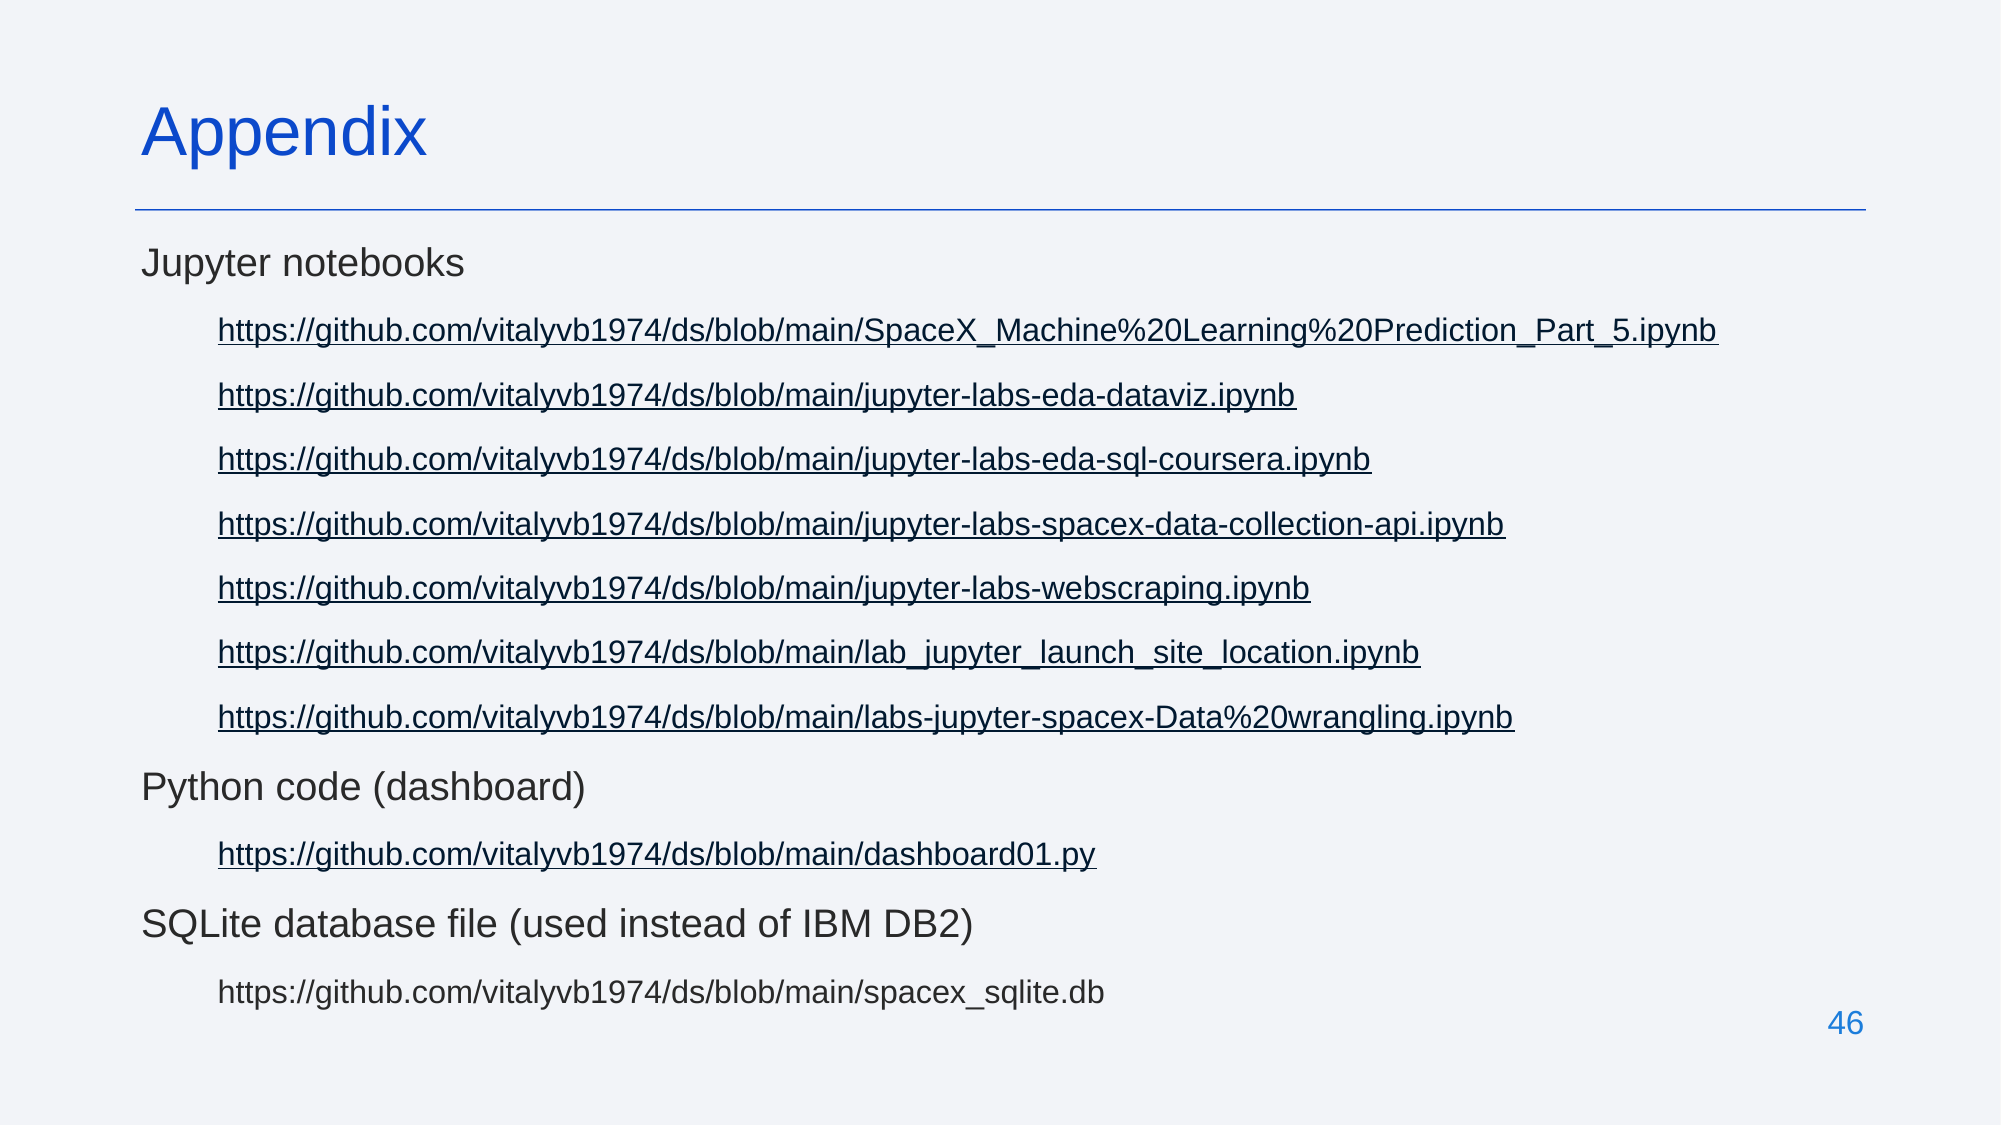

Appendix
Jupyter notebooks
https://github.com/vitalyvb1974/ds/blob/main/SpaceX_Machine%20Learning%20Prediction_Part_5.ipynb
https://github.com/vitalyvb1974/ds/blob/main/jupyter-labs-eda-dataviz.ipynb
https://github.com/vitalyvb1974/ds/blob/main/jupyter-labs-eda-sql-coursera.ipynb
https://github.com/vitalyvb1974/ds/blob/main/jupyter-labs-spacex-data-collection-api.ipynb
https://github.com/vitalyvb1974/ds/blob/main/jupyter-labs-webscraping.ipynb
https://github.com/vitalyvb1974/ds/blob/main/lab_jupyter_launch_site_location.ipynb
https://github.com/vitalyvb1974/ds/blob/main/labs-jupyter-spacex-Data%20wrangling.ipynb
Python code (dashboard)
https://github.com/vitalyvb1974/ds/blob/main/dashboard01.py
SQLite database file (used instead of IBM DB2)
https://github.com/vitalyvb1974/ds/blob/main/spacex_sqlite.db
46